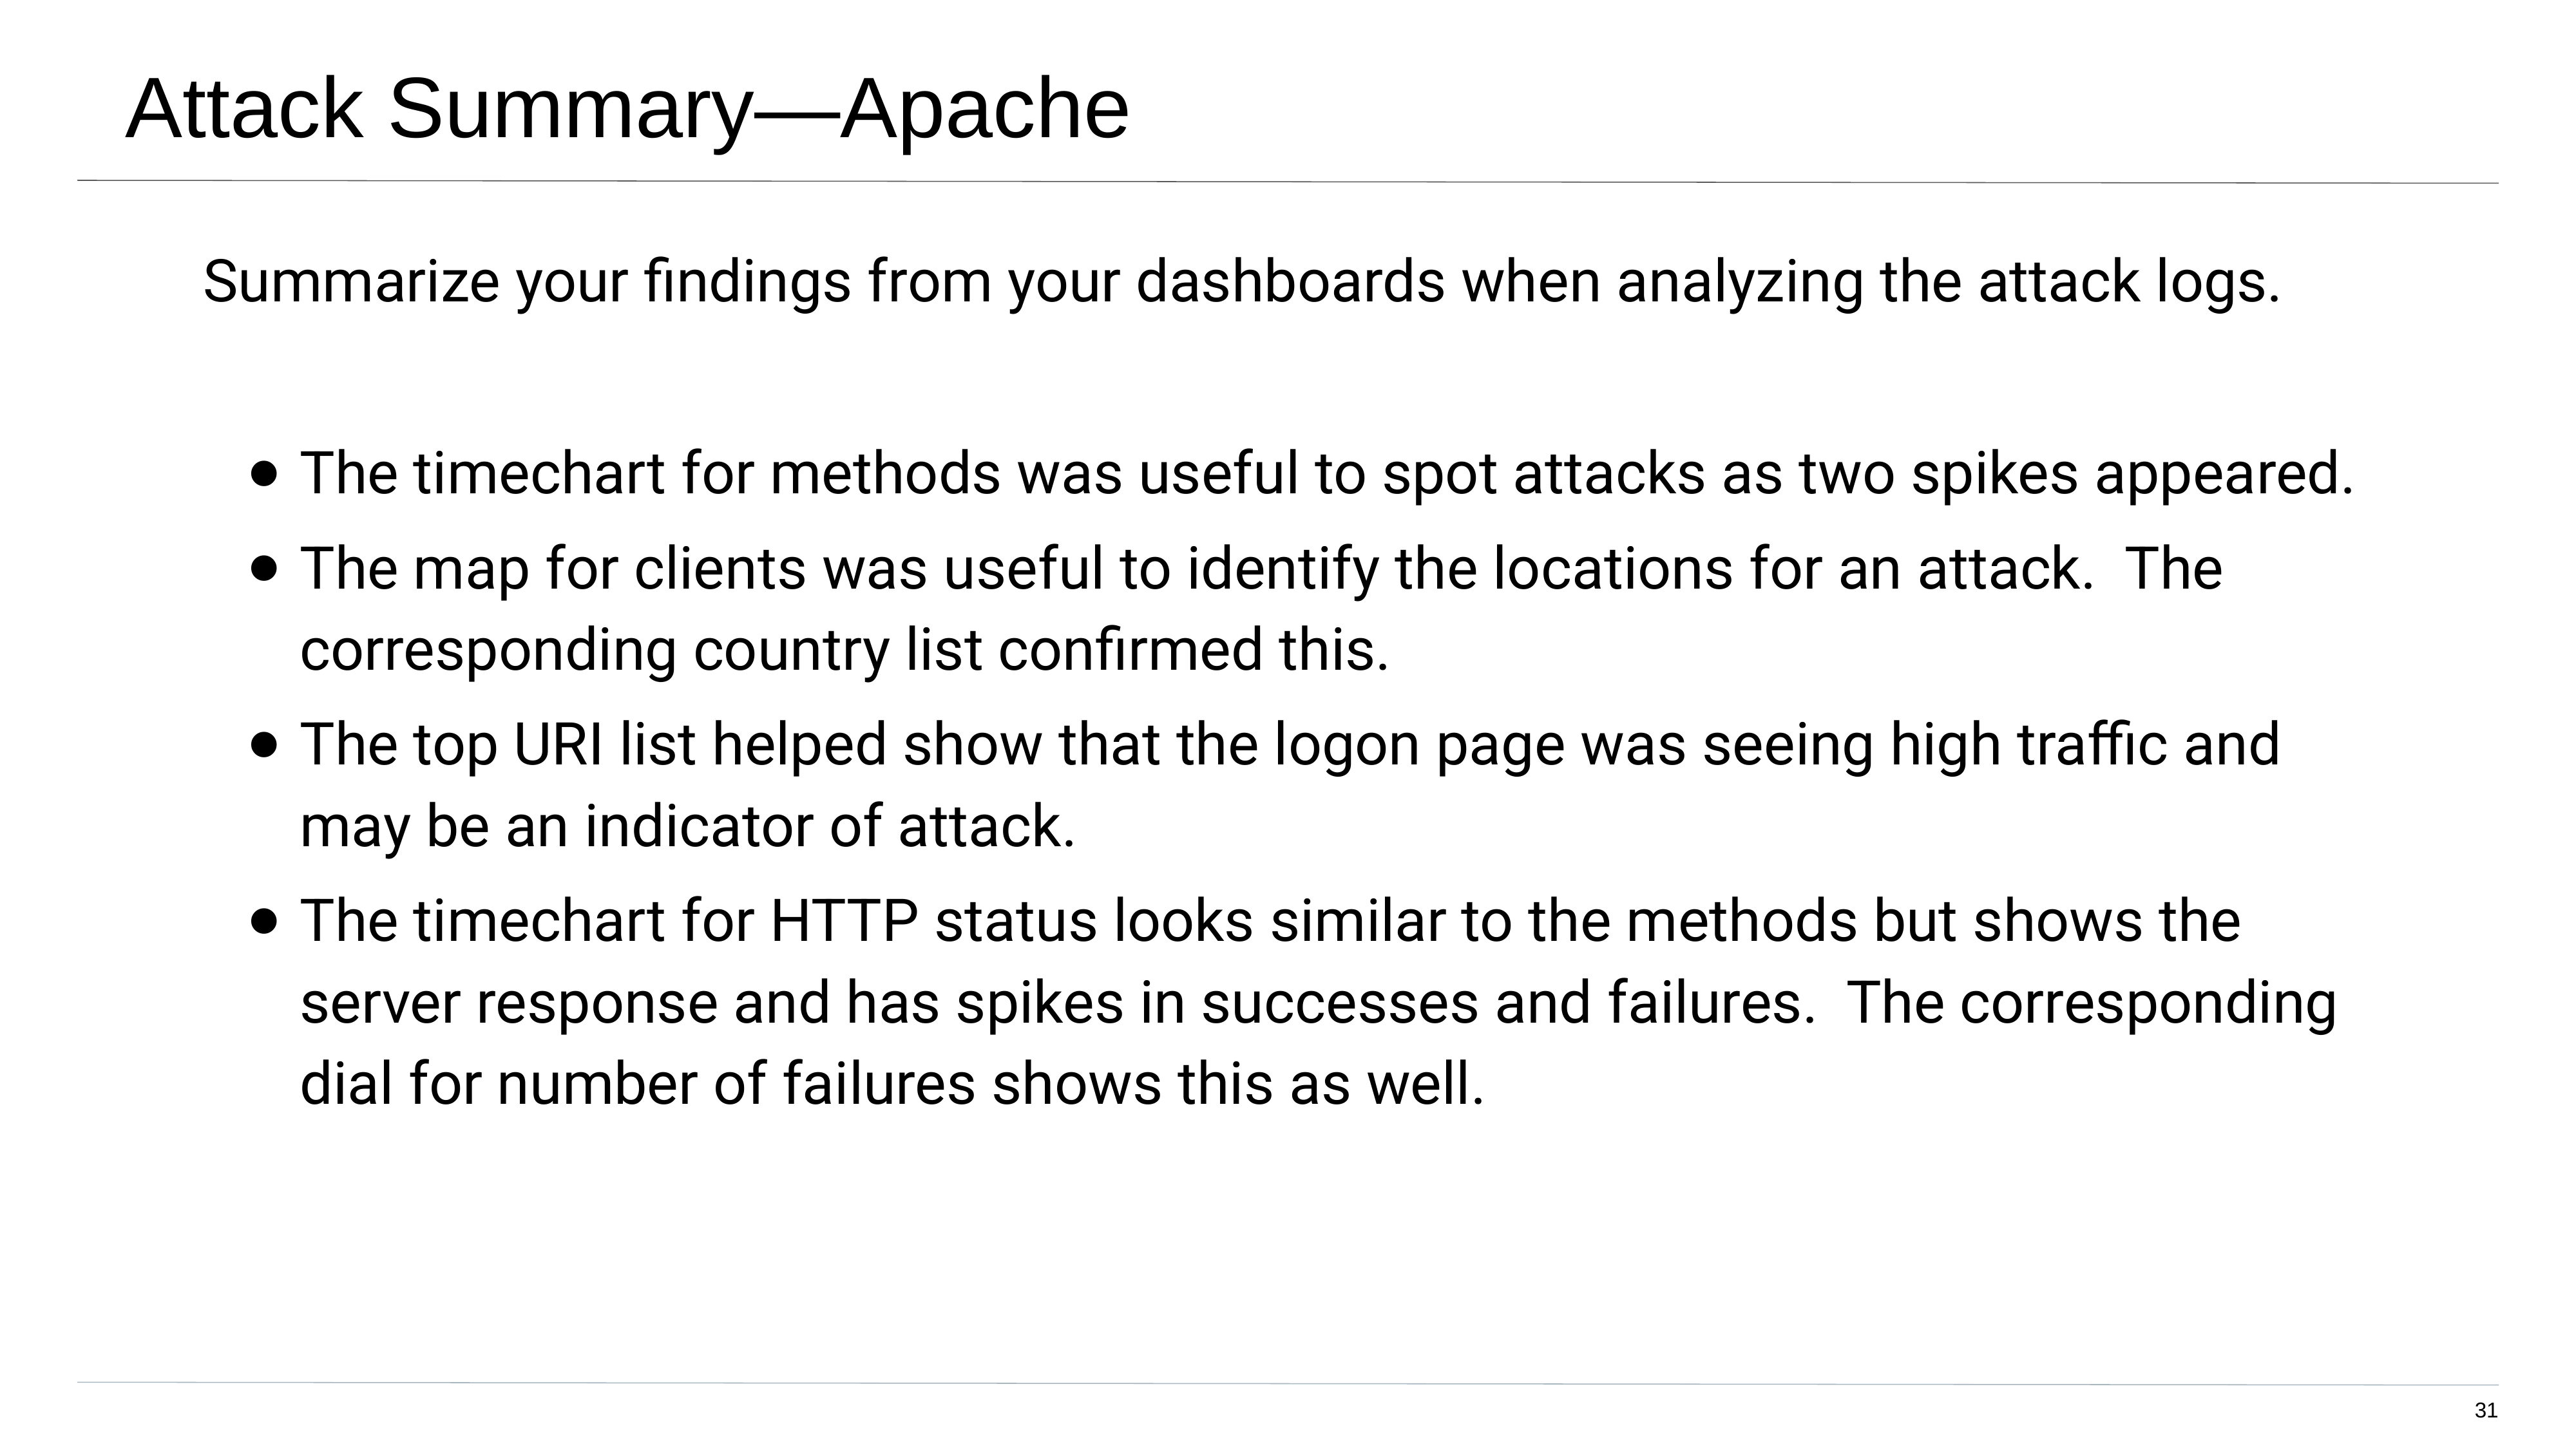

# Attack Summary—Apache
Summarize your findings from your dashboards when analyzing the attack logs.

The timechart for methods was useful to spot attacks as two spikes appeared.
The map for clients was useful to identify the locations for an attack.  The corresponding country list confirmed this.
The top URI list helped show that the logon page was seeing high traffic and may be an indicator of attack.
The timechart for HTTP status looks similar to the methods but shows the server response and has spikes in successes and failures.  The corresponding dial for number of failures shows this as well.
31